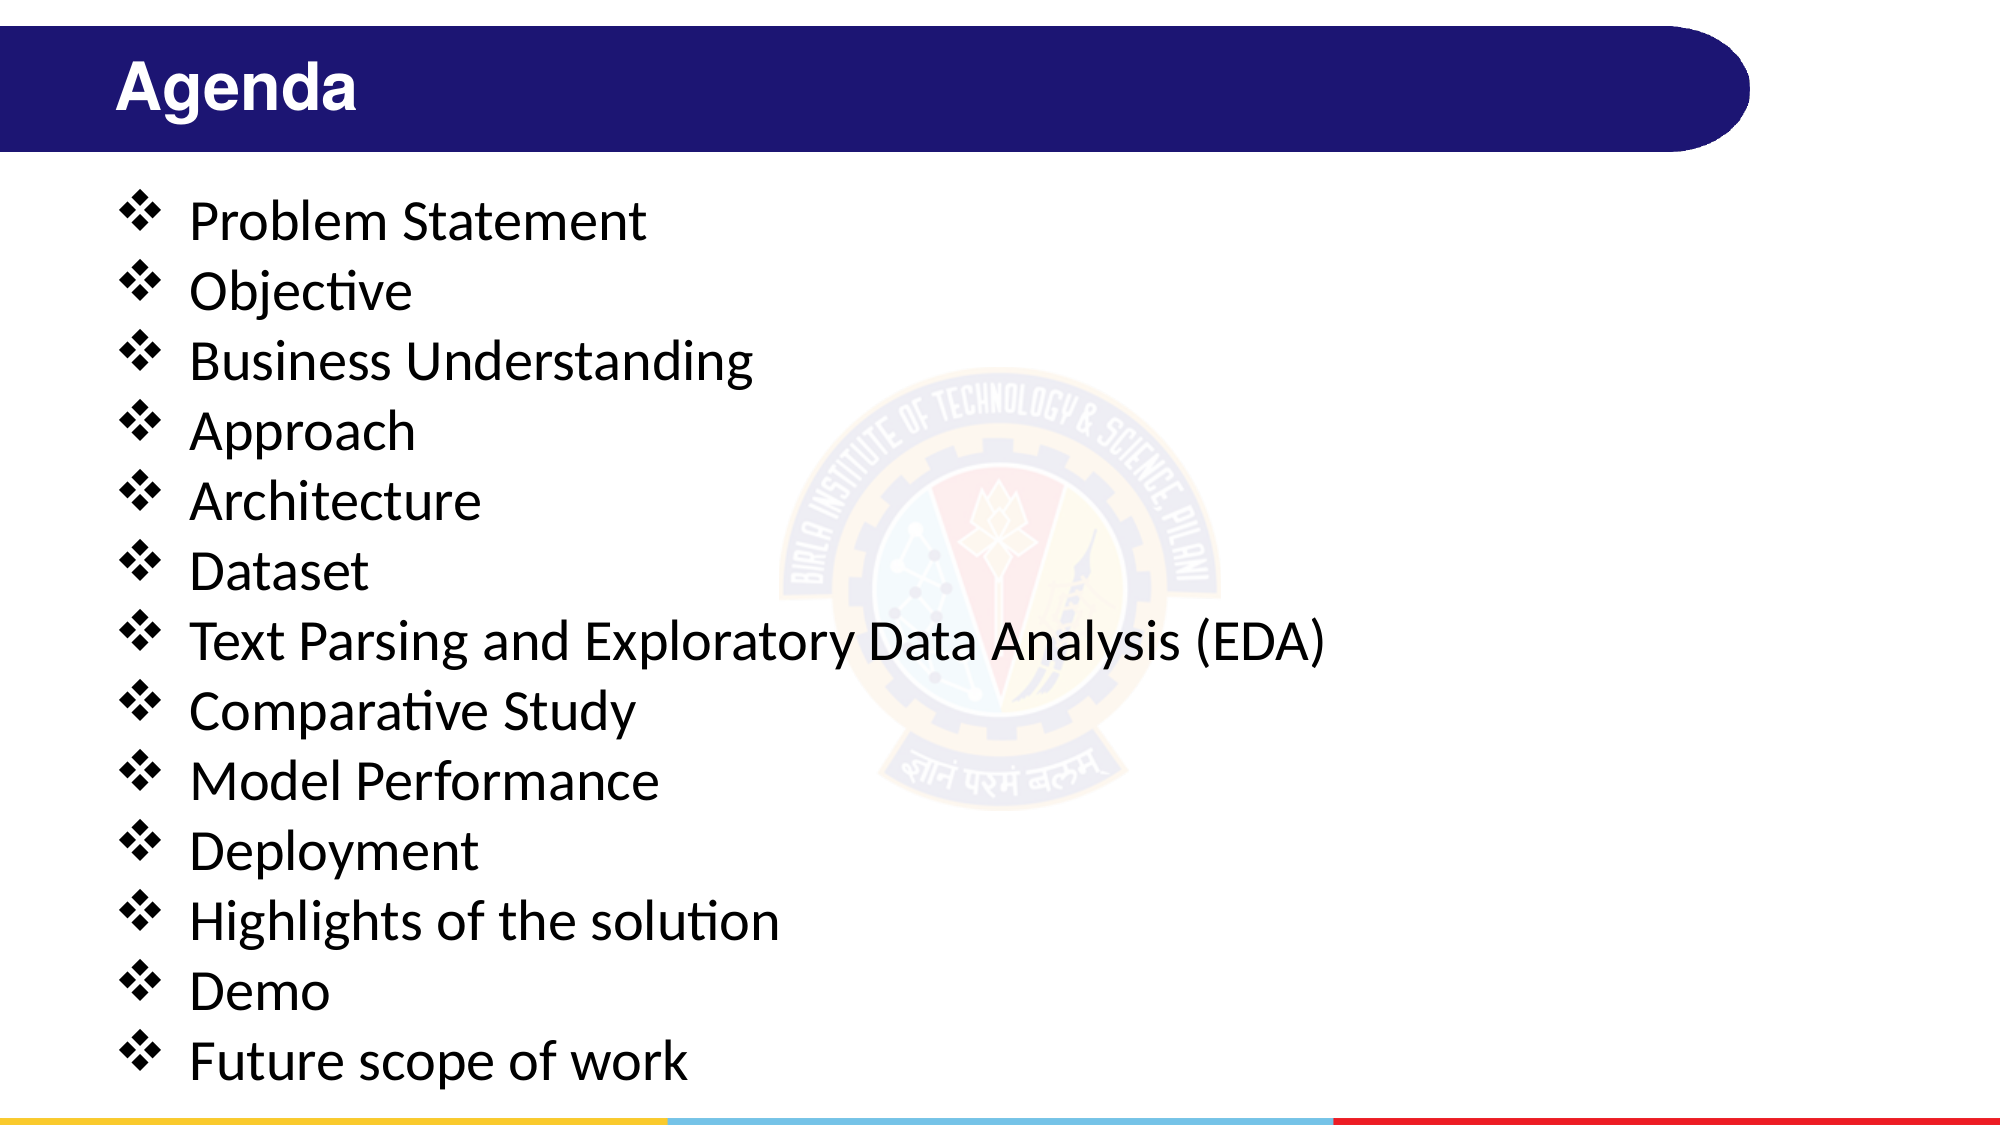

# Agenda
Problem Statement
Objective
Business Understanding
Approach
Architecture
Dataset
Text Parsing and Exploratory Data Analysis (EDA)
Comparative Study
Model Performance
Deployment
Highlights of the solution
Demo
Future scope of work